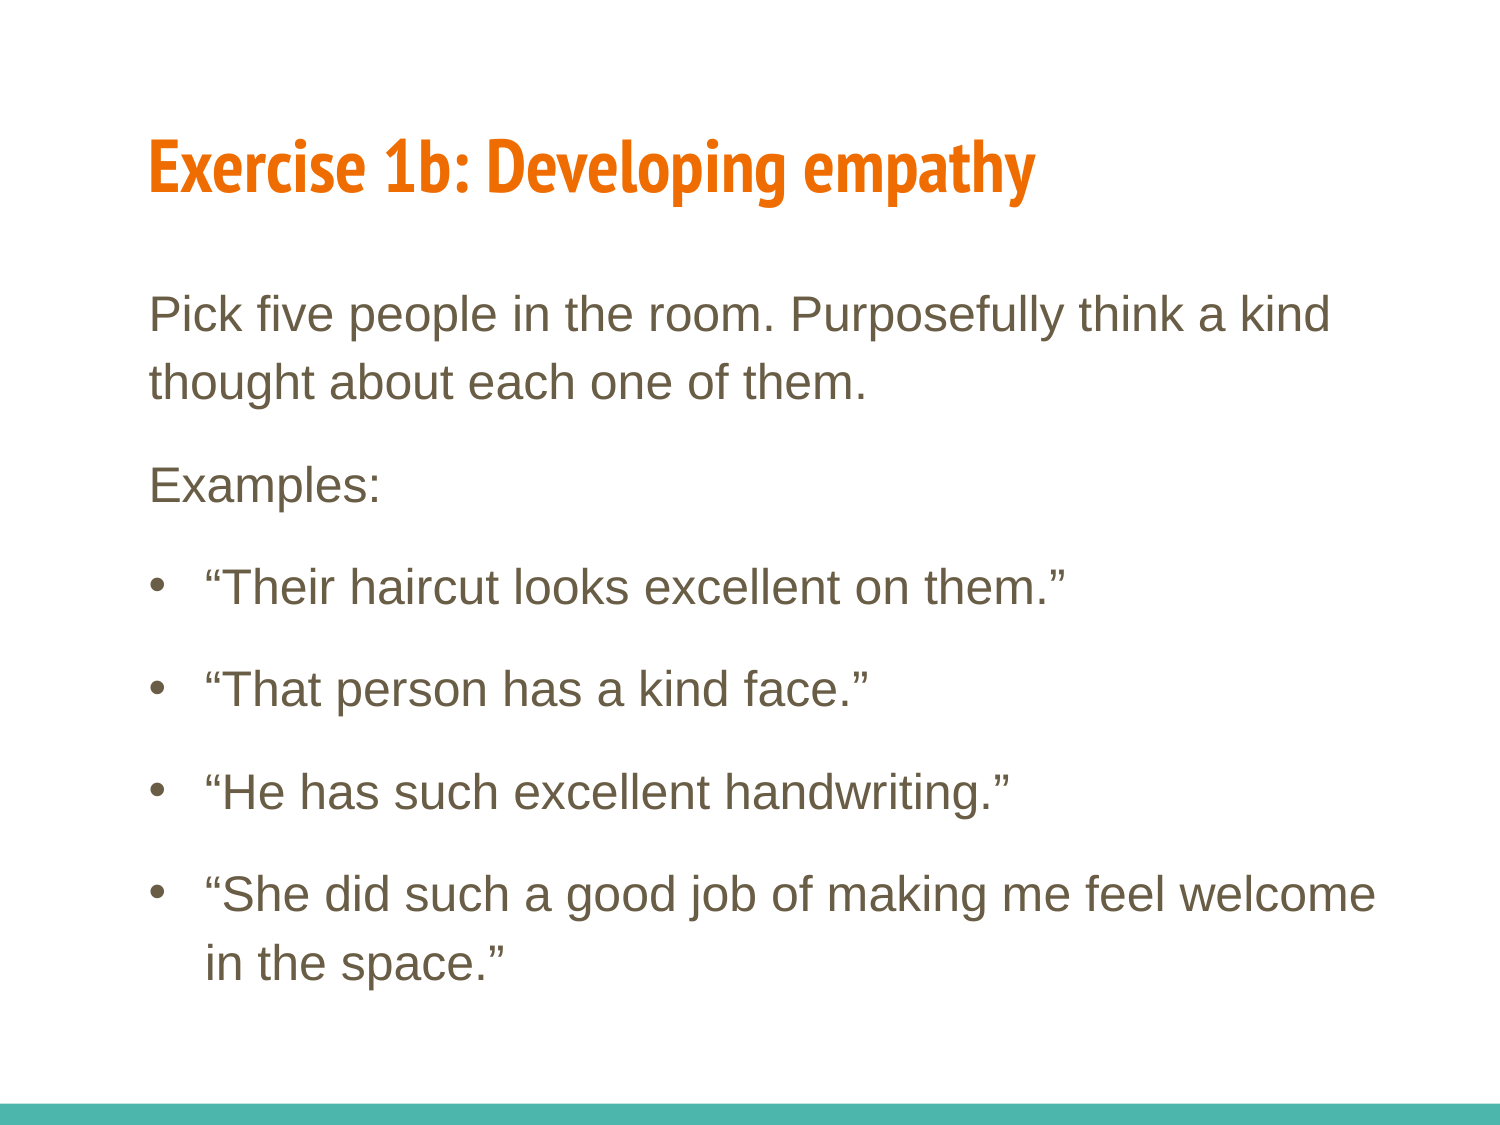

# Exercise 1b: Developing empathy
Pick five people in the room. Purposefully think a kind thought about each one of them.
Examples:
“Their haircut looks excellent on them.”
“That person has a kind face.”
“He has such excellent handwriting.”
“She did such a good job of making me feel welcome in the space.”